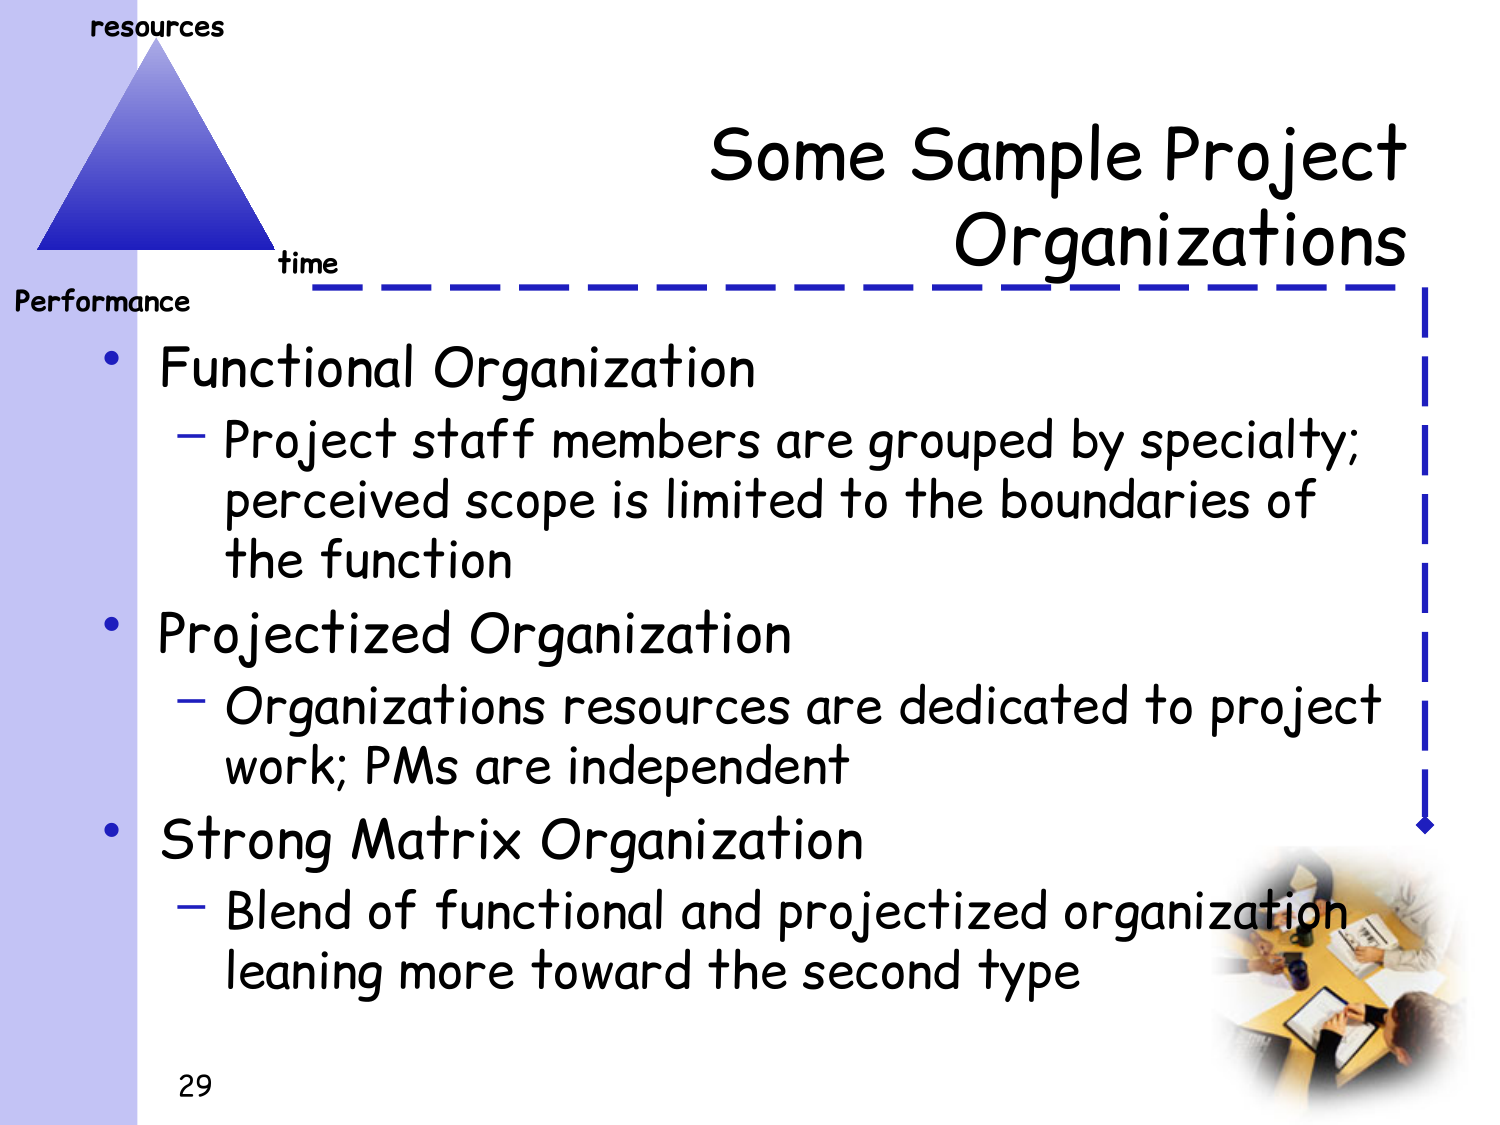

# Some Sample Project Organizations
Functional Organization
Project staff members are grouped by specialty; perceived scope is limited to the boundaries of the function
Projectized Organization
Organizations resources are dedicated to project work; PMs are independent
Strong Matrix Organization
Blend of functional and projectized organization leaning more toward the second type

29